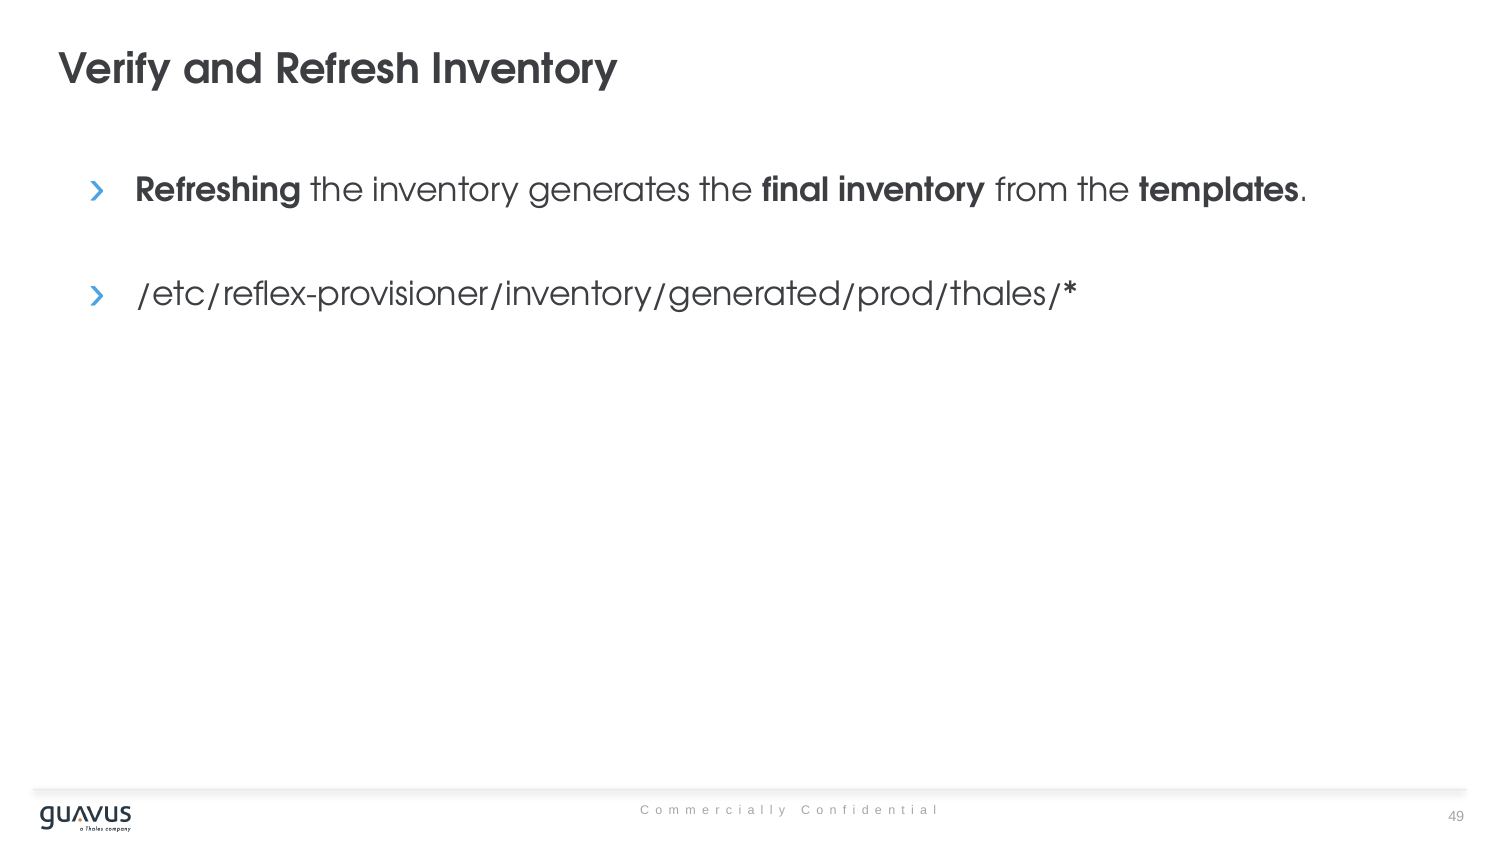

# Verify and Refresh Inventory
Refreshing the inventory generates the final inventory from the templates.

/etc/reflex-provisioner/inventory/generated/prod/thales/*